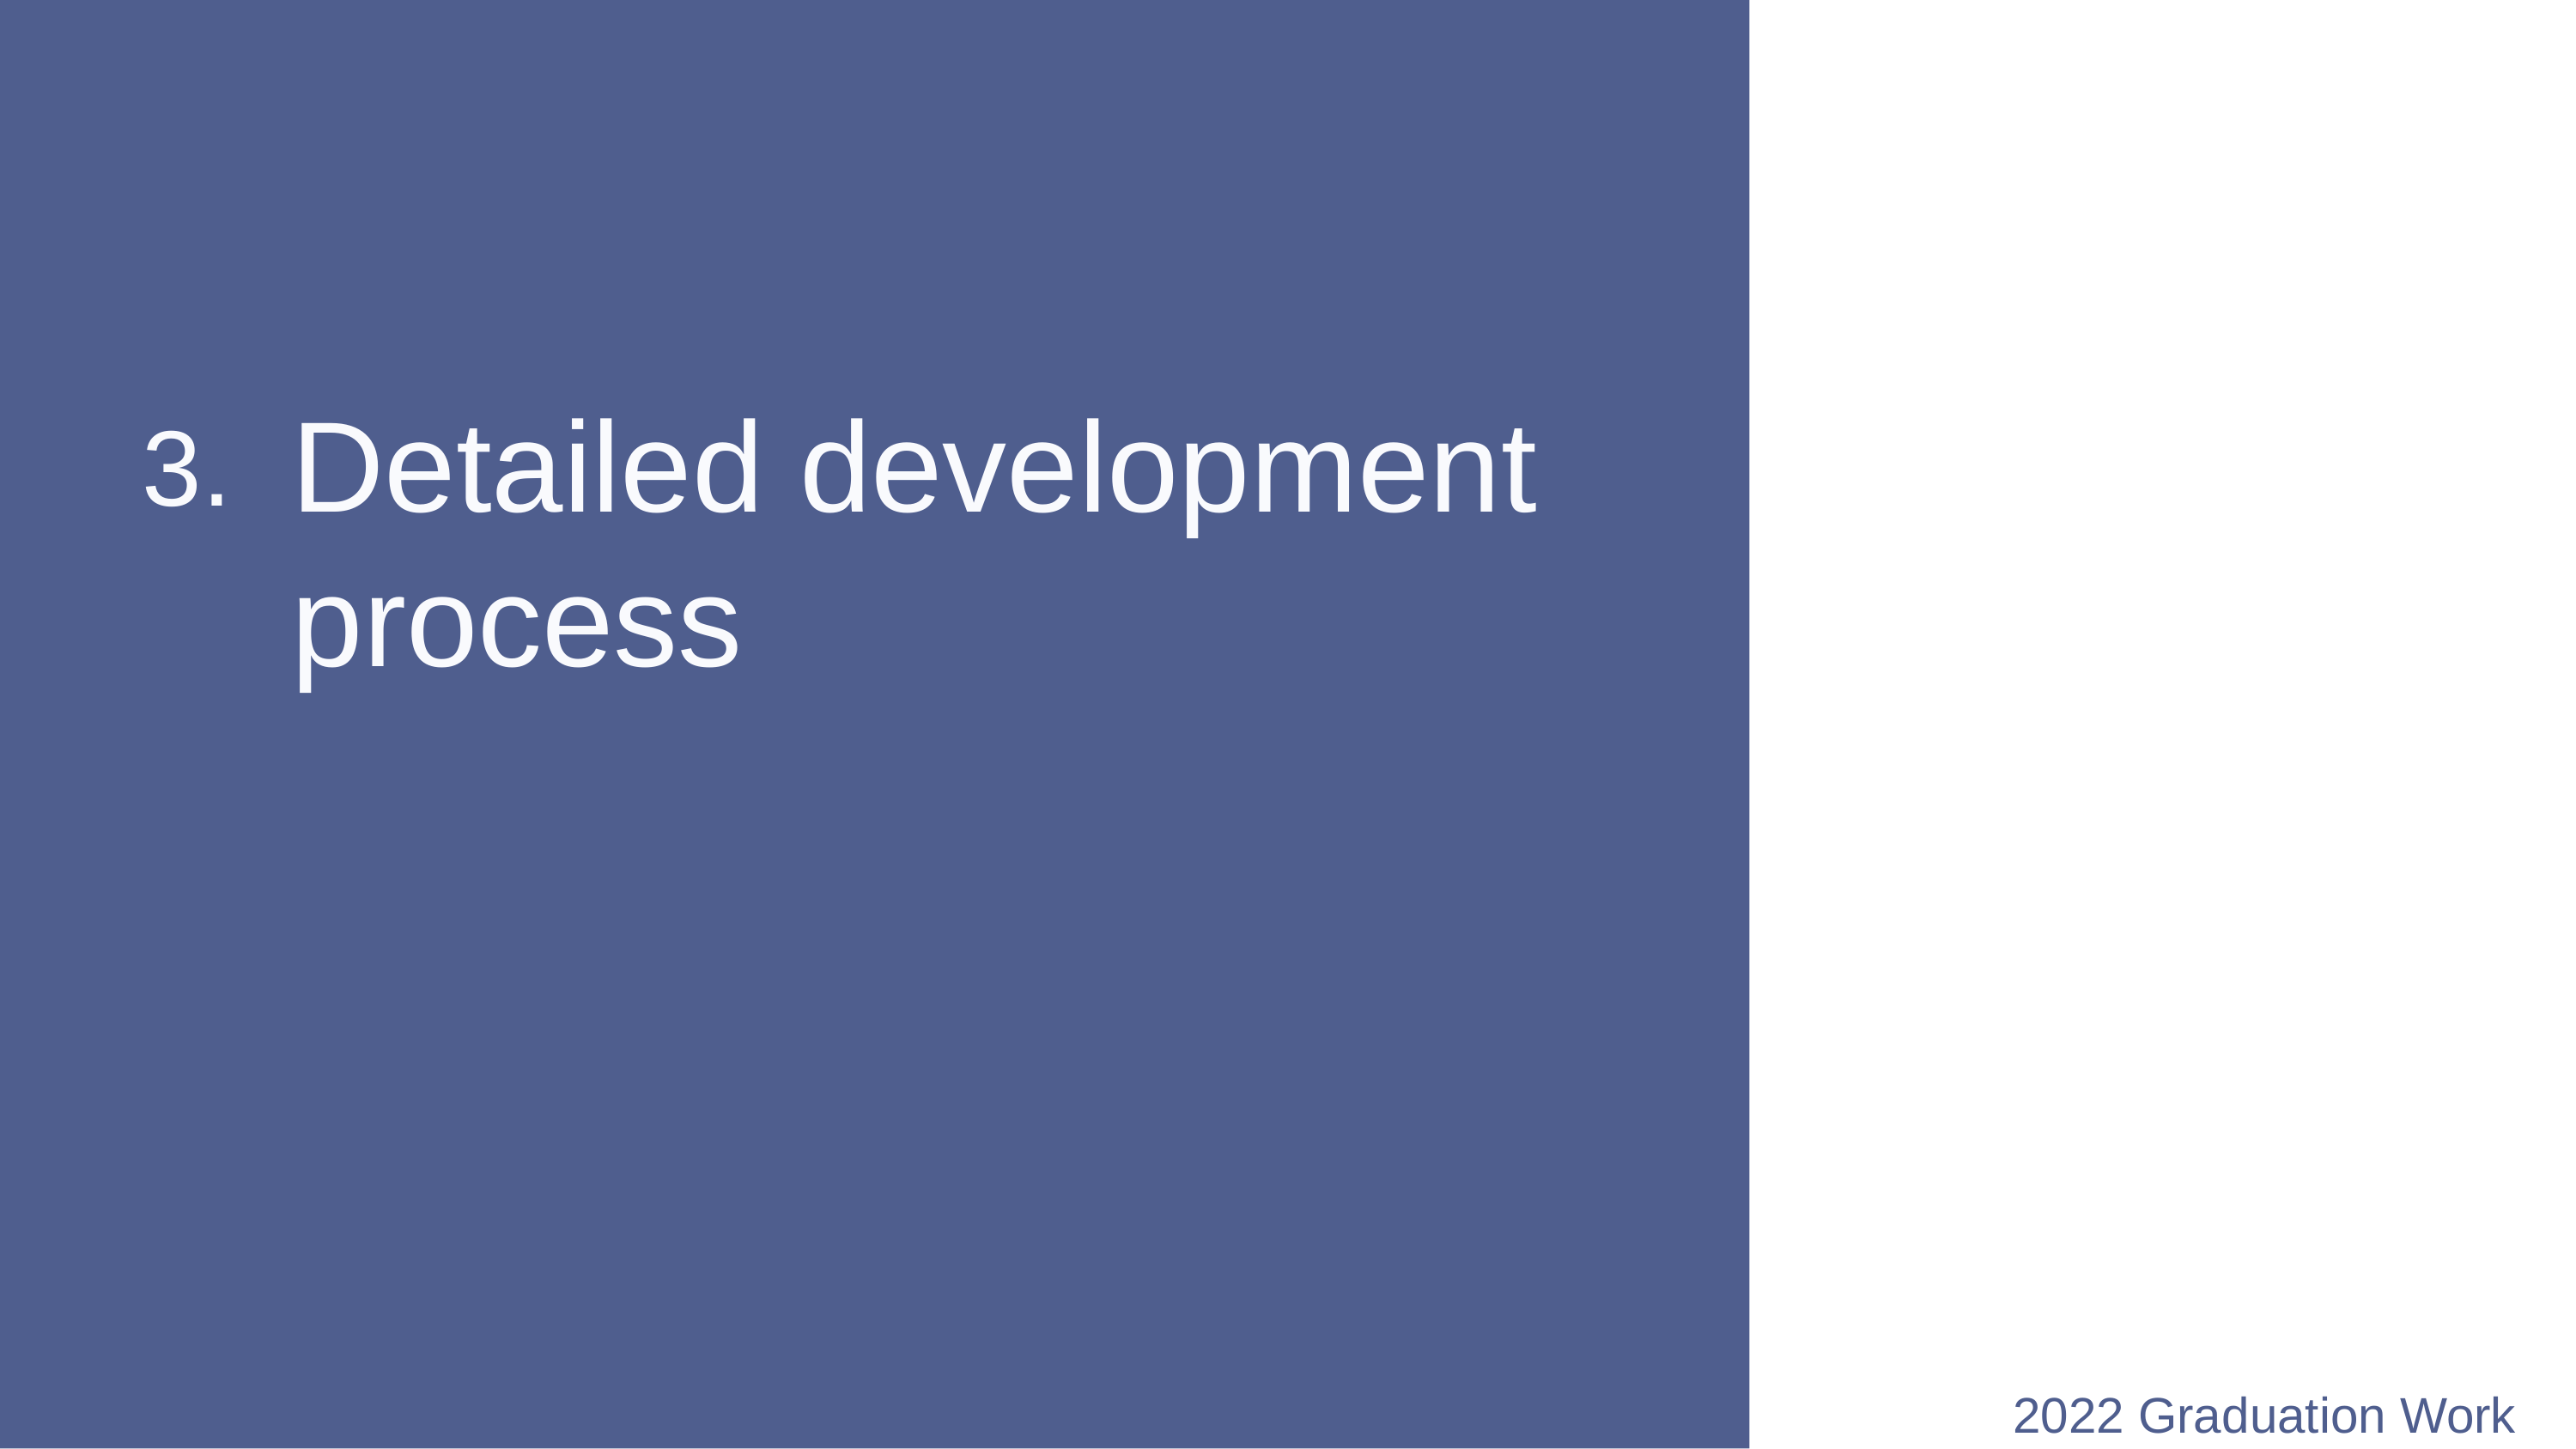

Detailed development process
3.
2022 Graduation Work